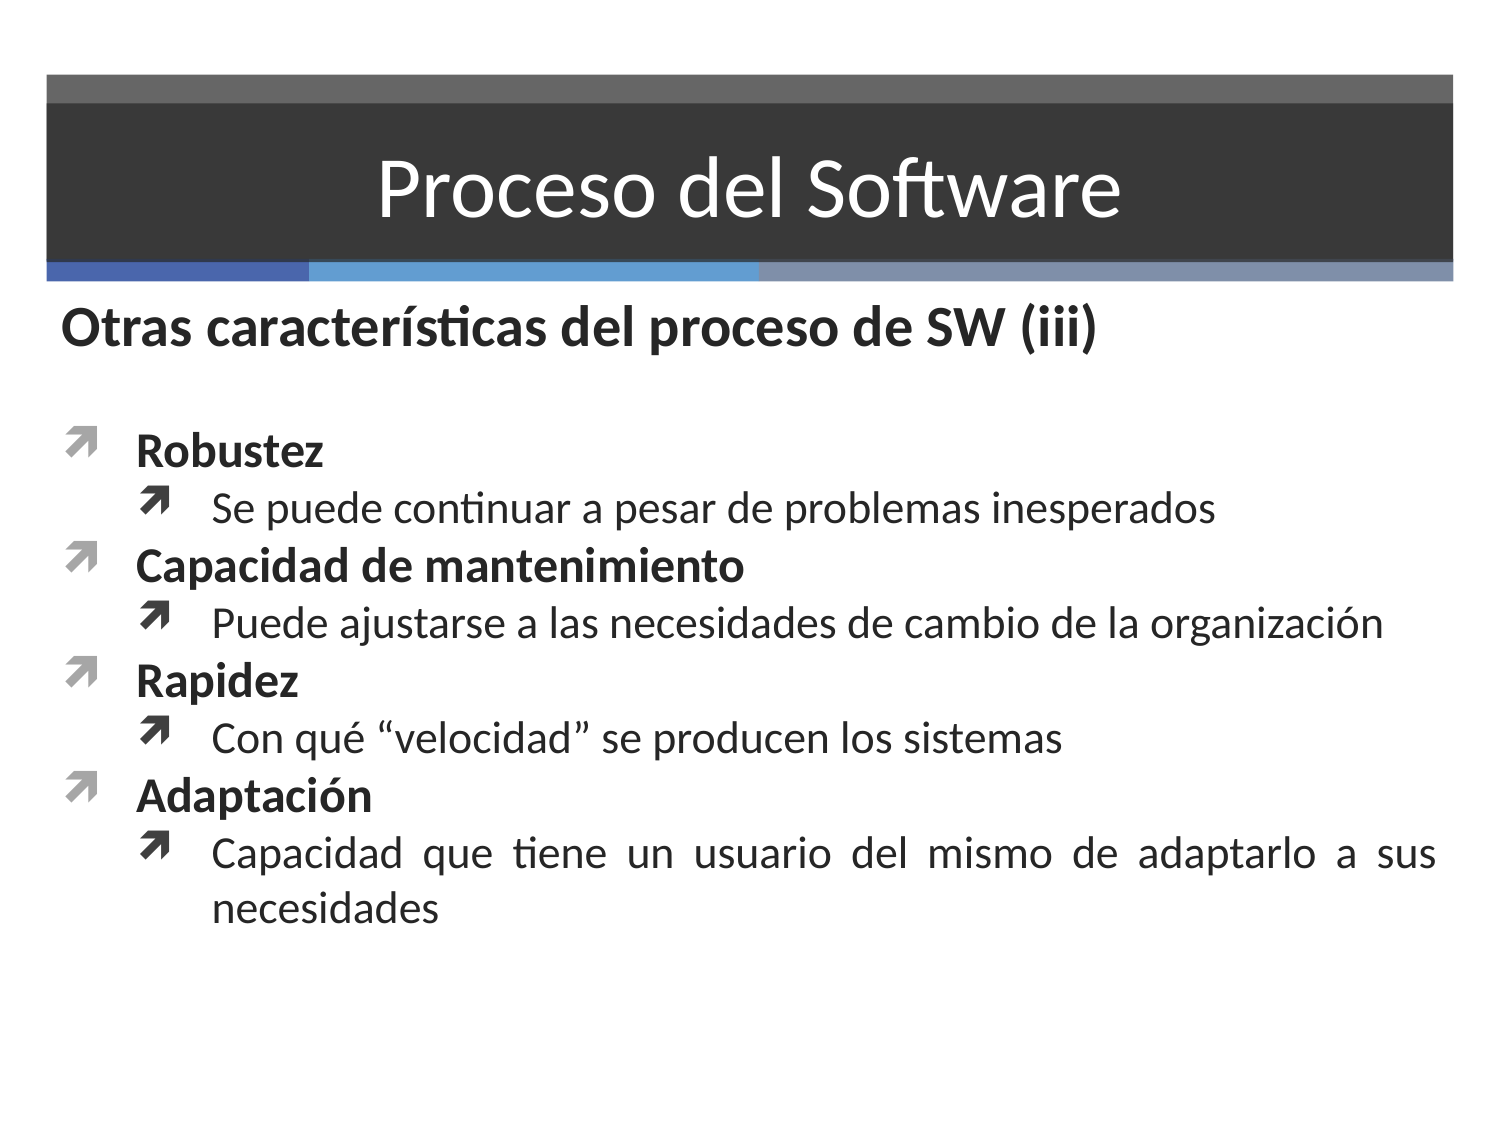

# Proceso del Software
Otras características del proceso de SW (iii)

Robustez
Se puede continuar a pesar de problemas inesperados
Capacidad de mantenimiento
Puede ajustarse a las necesidades de cambio de la organización
Rapidez
Con qué “velocidad” se producen los sistemas
Adaptación
Capacidad que tiene un usuario del mismo de adaptarlo a sus necesidades